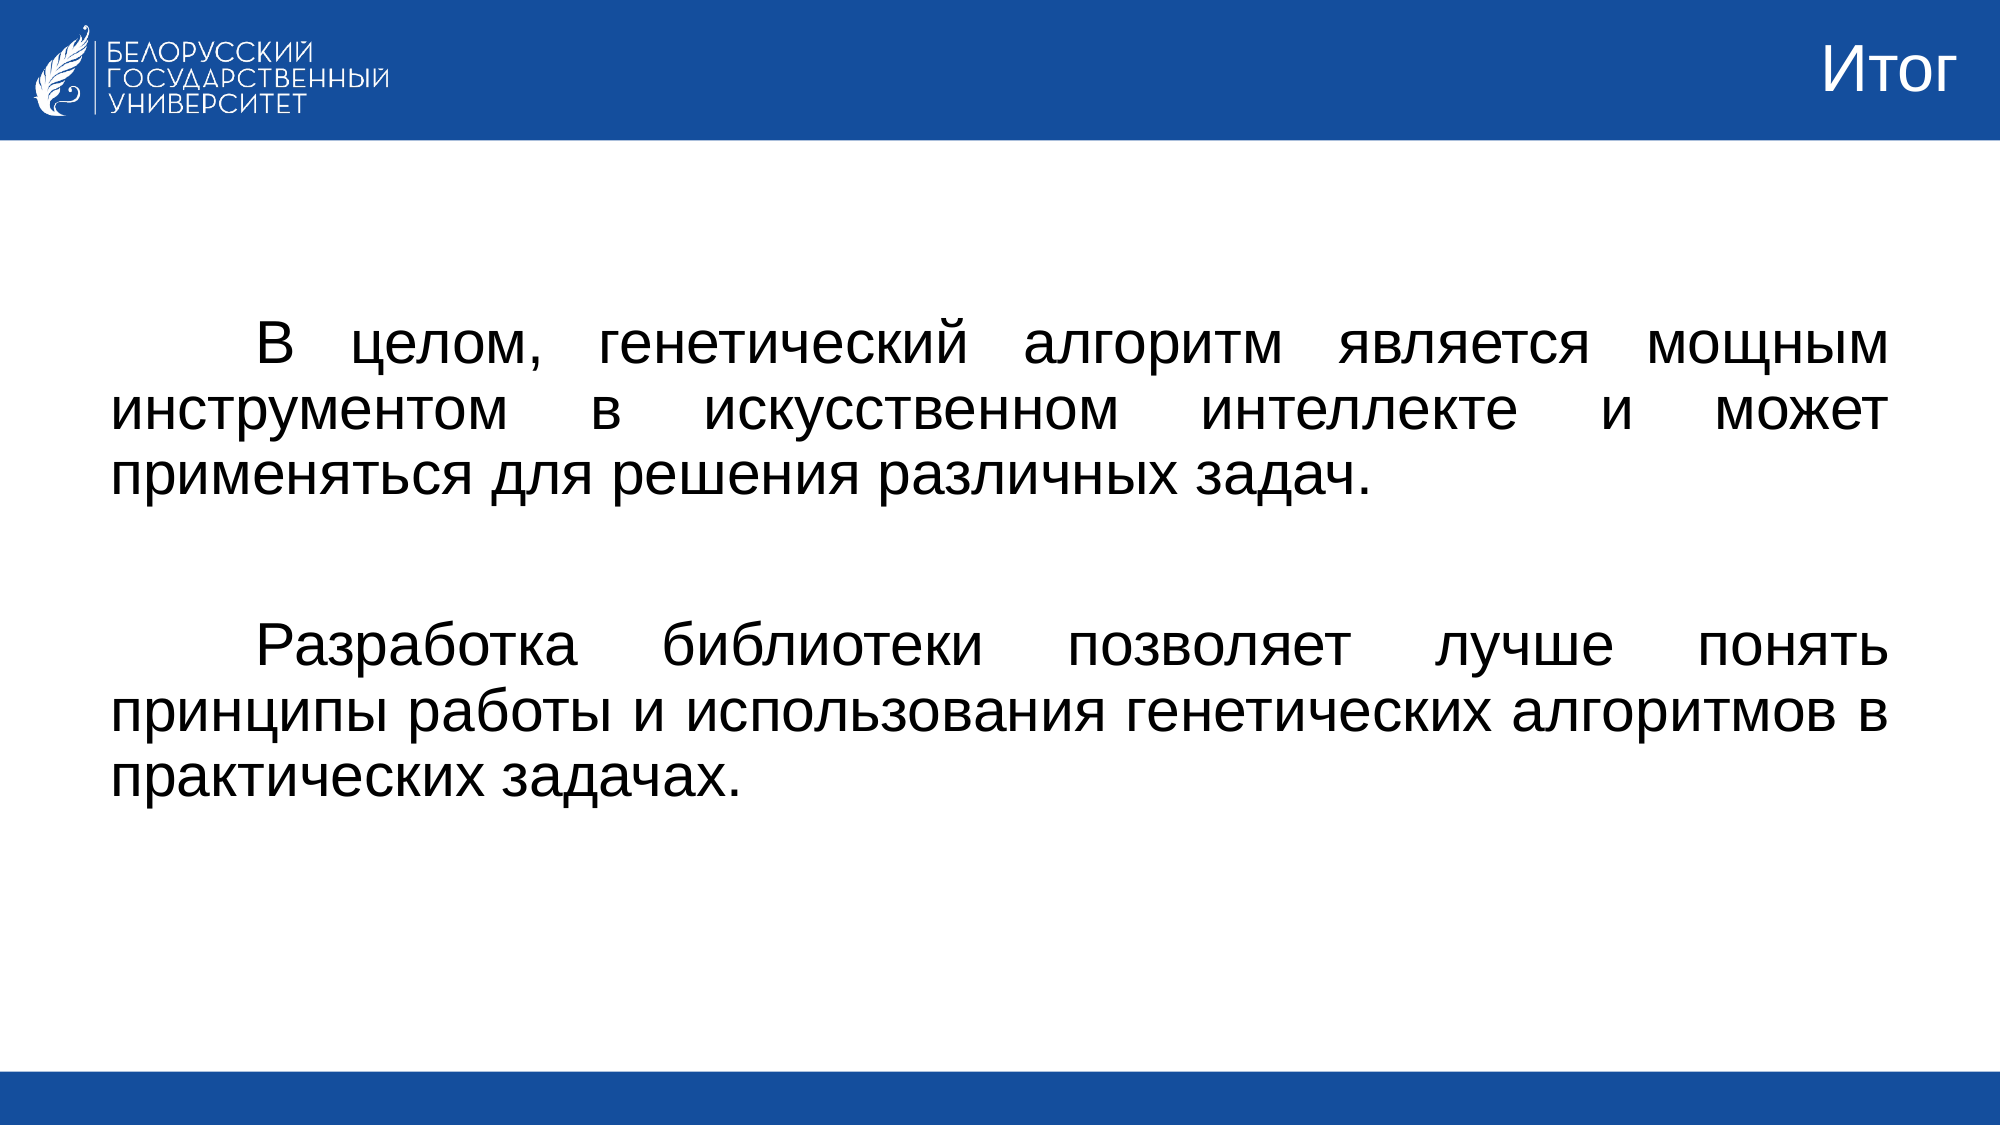

# Итог
	В целом, генетический алгоритм является мощным инструментом в искусственном интеллекте и может применяться для решения различных задач.

	Разработка библиотеки позволяет лучше понять принципы работы и использования генетических алгоритмов в практических задачах.